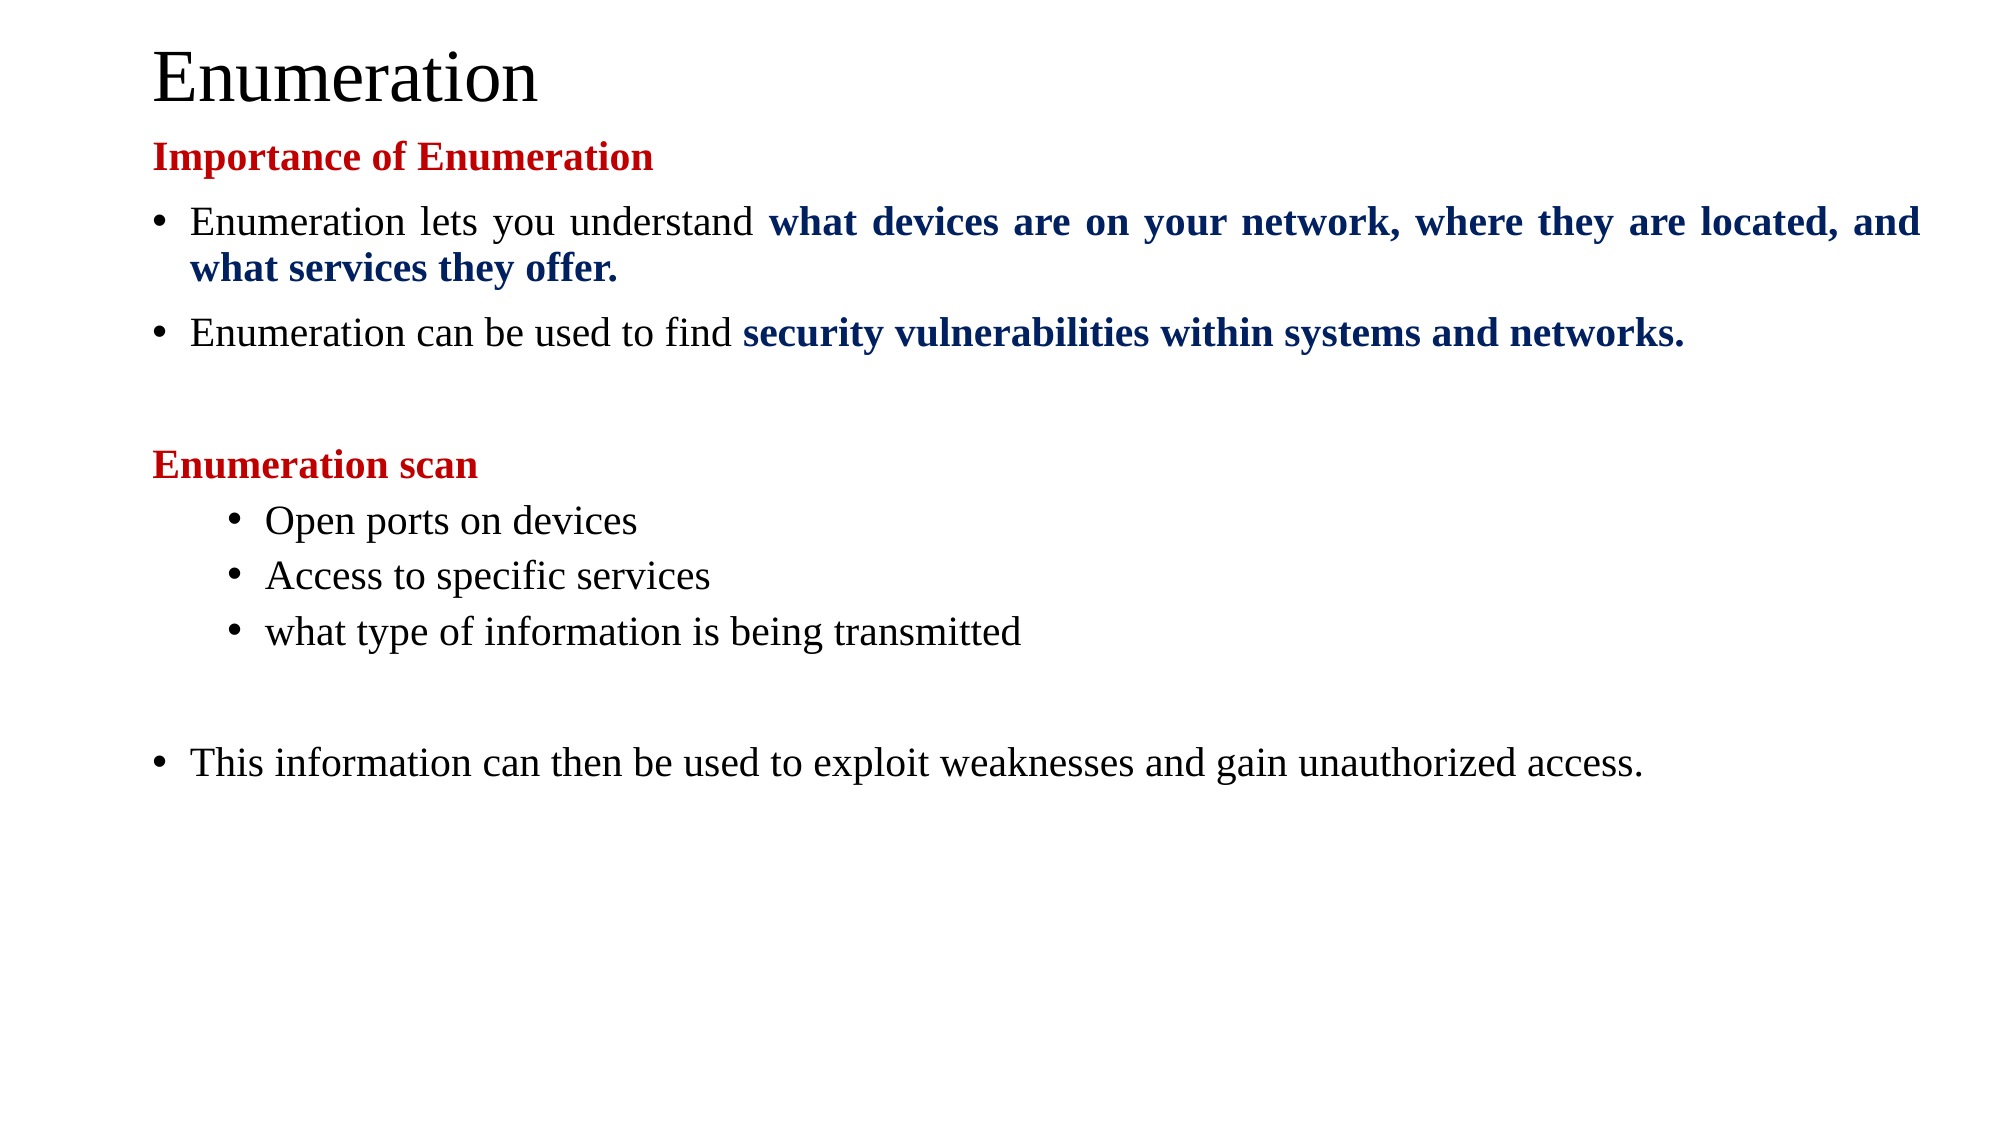

# Enumeration
Importance of Enumeration
Enumeration lets you understand what devices are on your network, where they are located, and what services they offer.
Enumeration can be used to find security vulnerabilities within systems and networks.

Enumeration scan
Open ports on devices
Access to specific services
what type of information is being transmitted

This information can then be used to exploit weaknesses and gain unauthorized access.